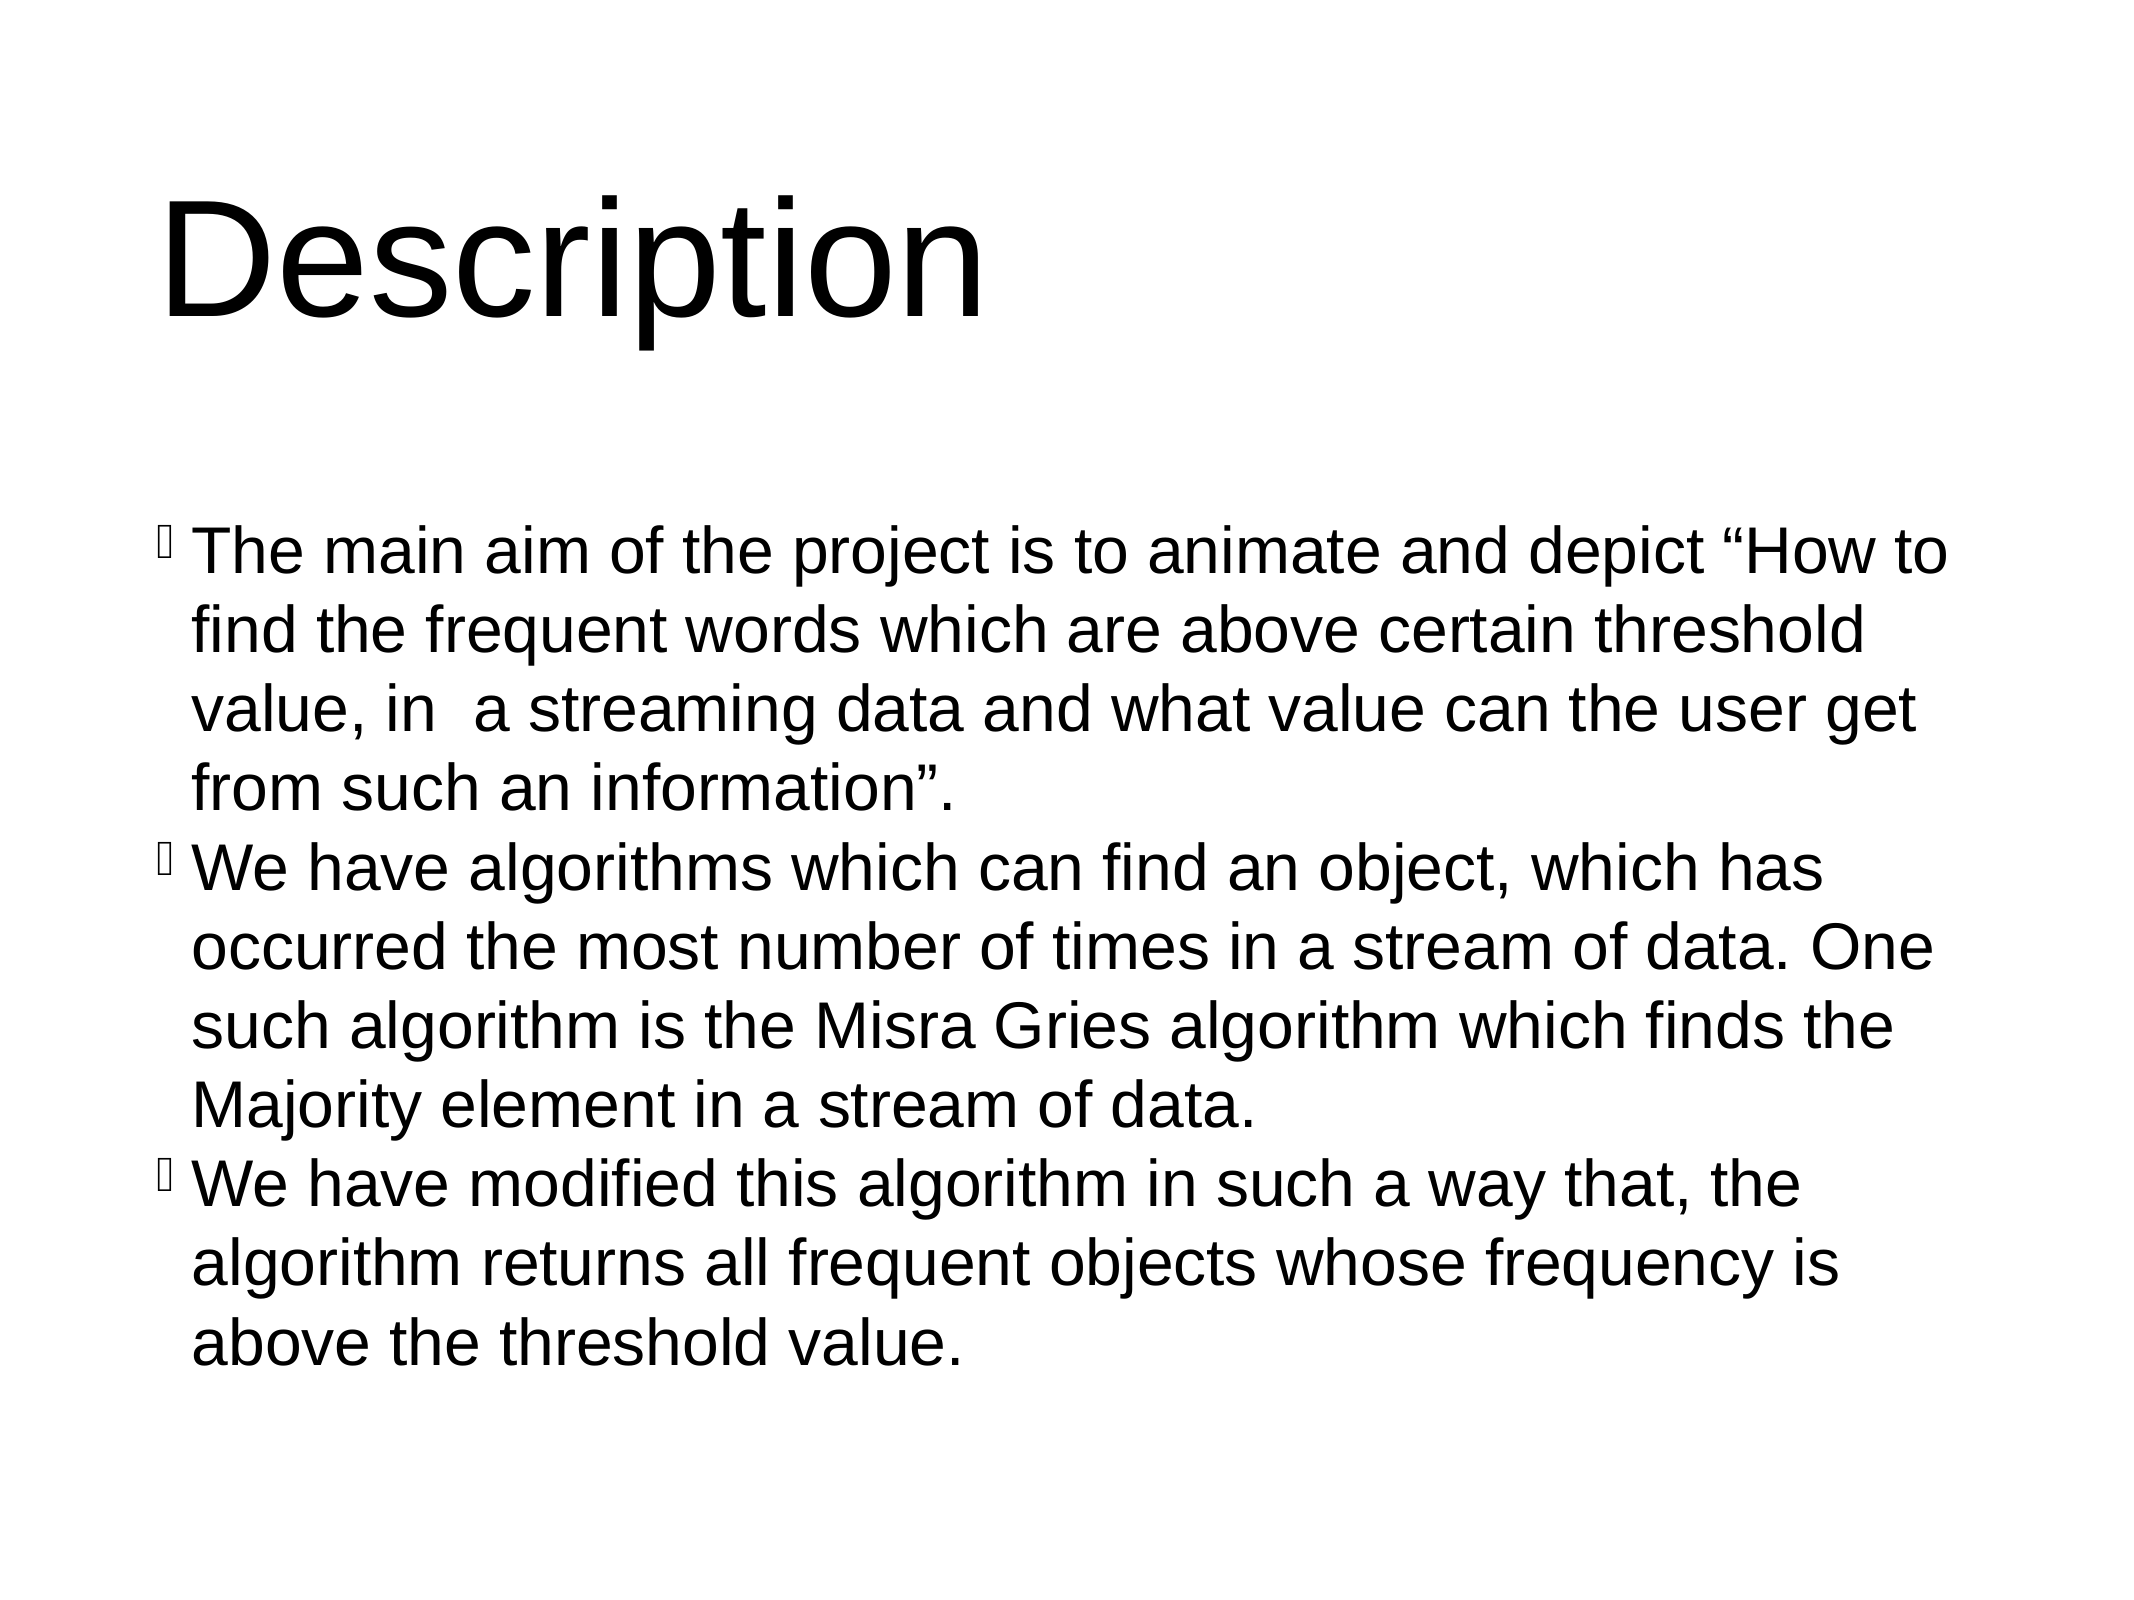

Description
The main aim of the project is to animate and depict “How to find the frequent words which are above certain threshold value, in  a streaming data and what value can the user get from such an information”.
We have algorithms which can find an object, which has occurred the most number of times in a stream of data. One such algorithm is the Misra Gries algorithm which finds the Majority element in a stream of data.
We have modified this algorithm in such a way that, the algorithm returns all frequent objects whose frequency is above the threshold value.